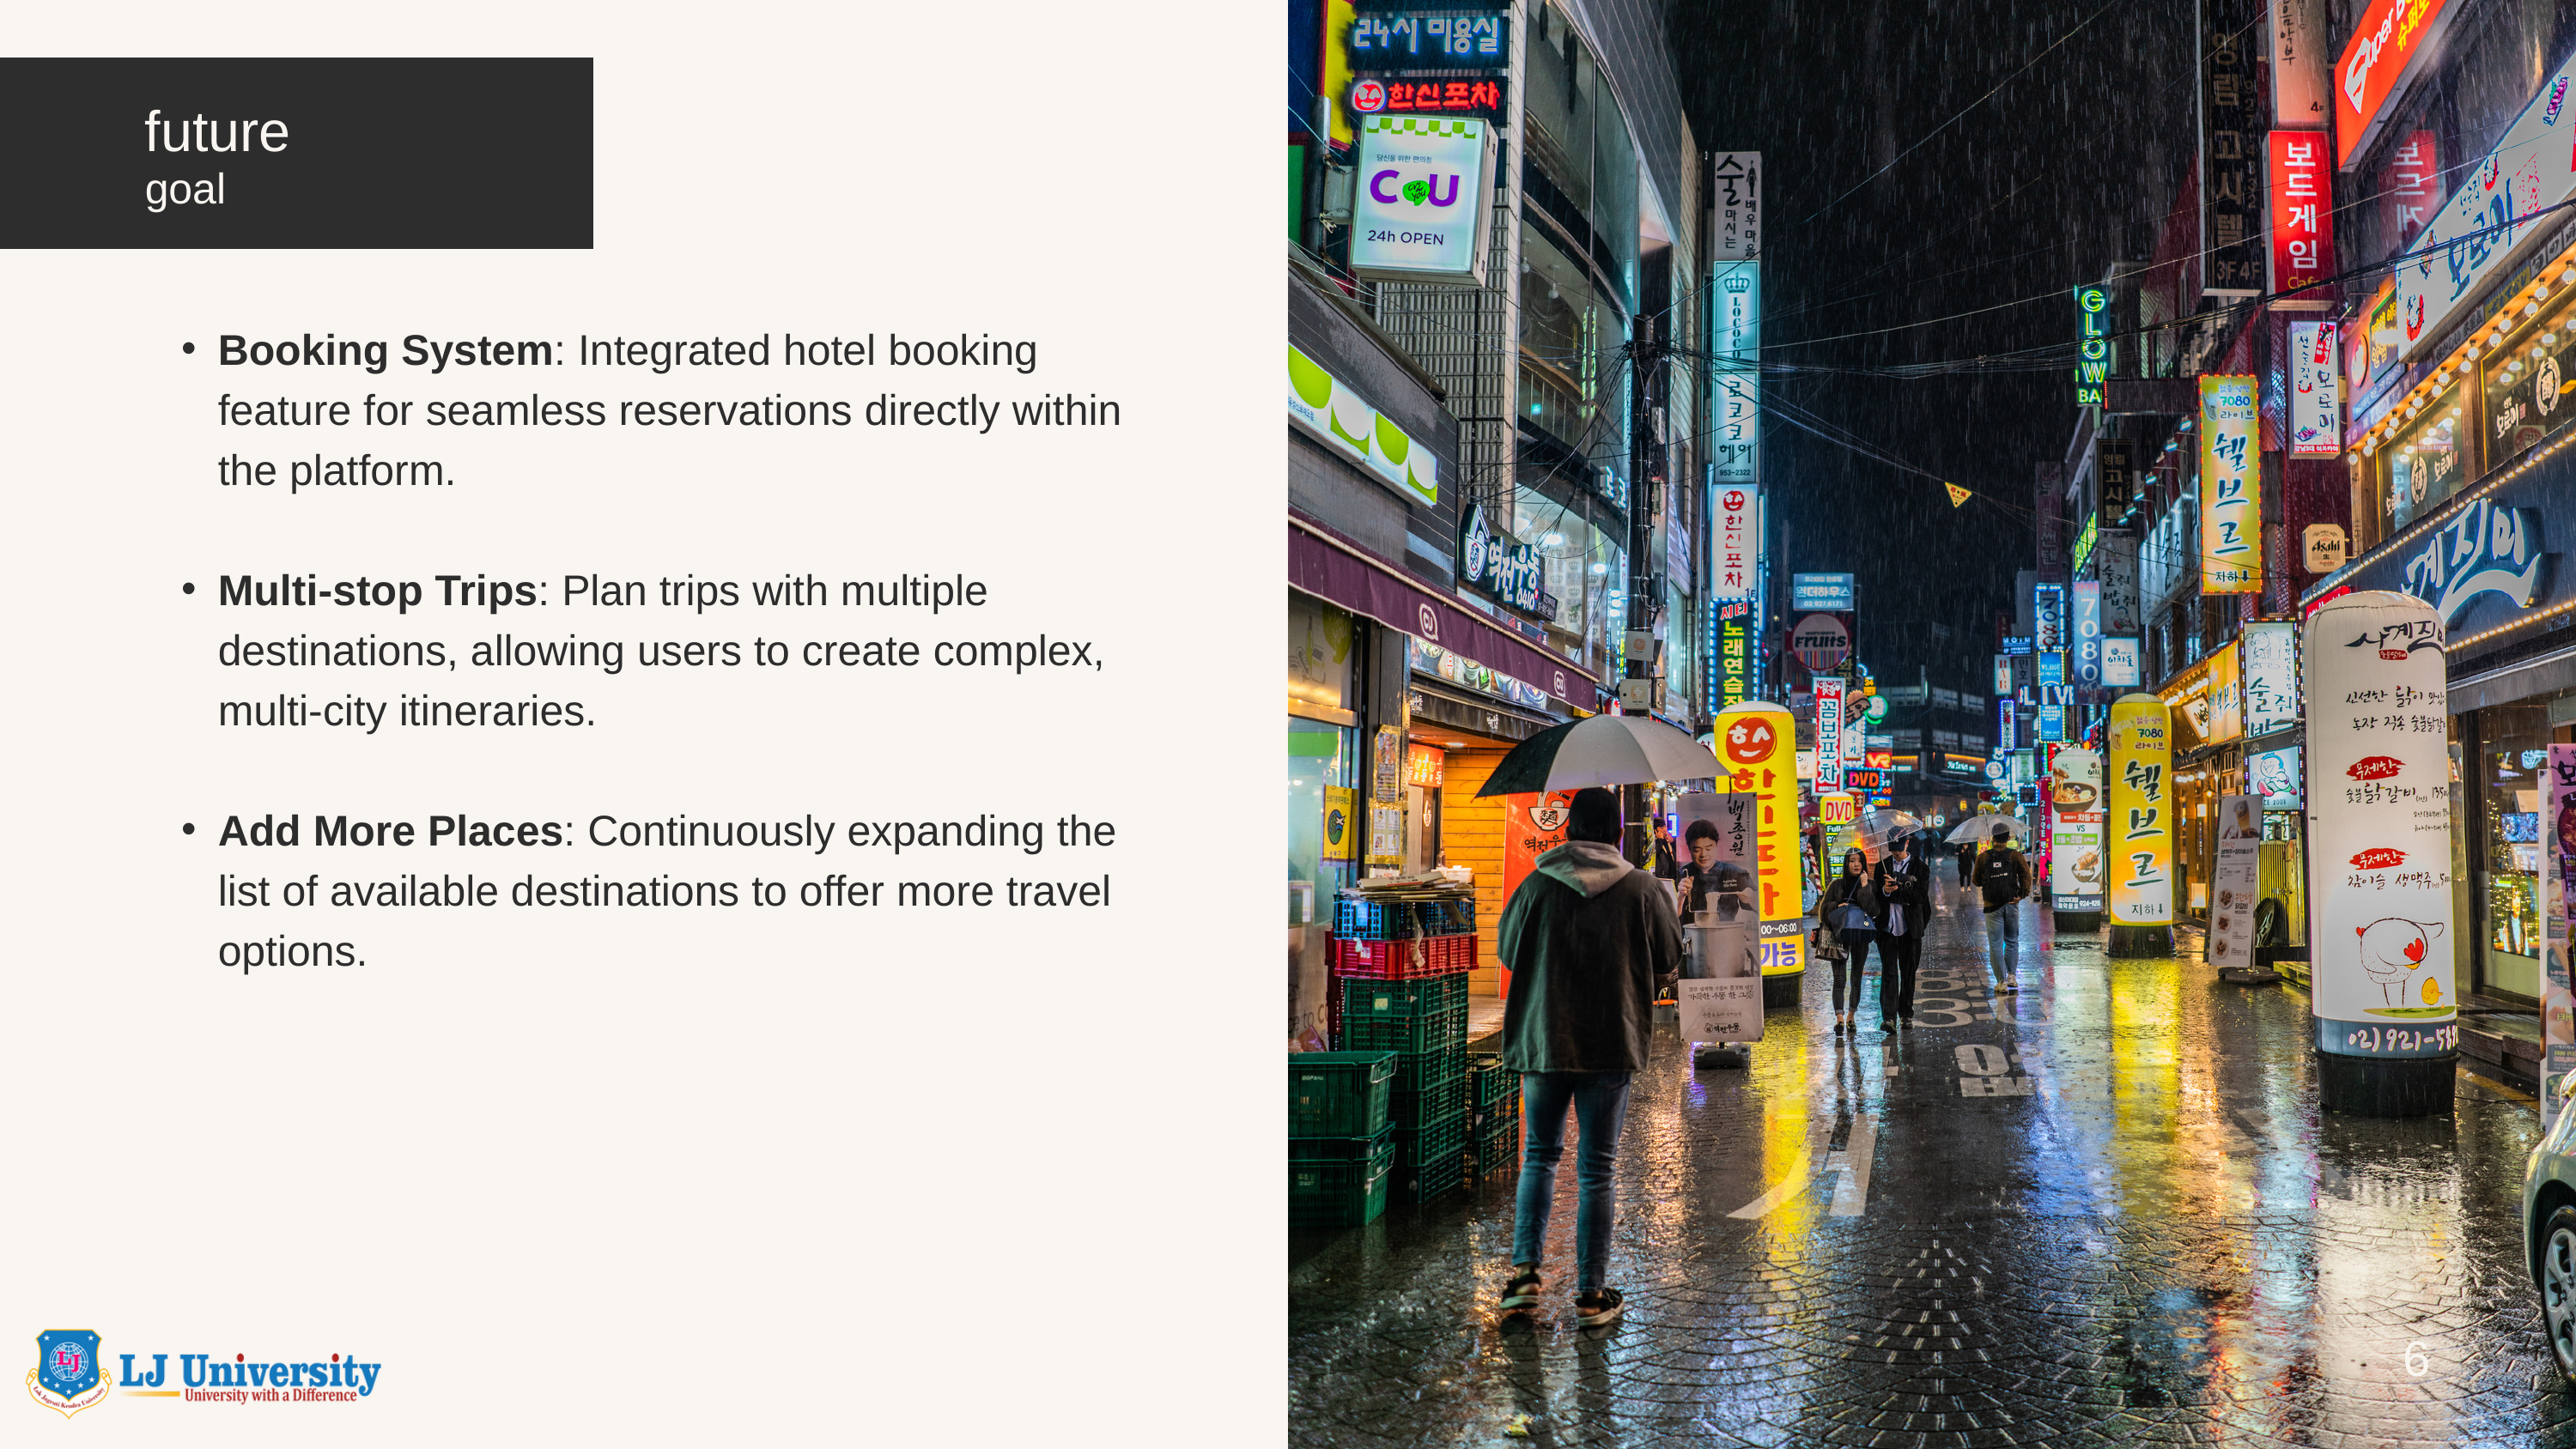

future
goal
Booking System: Integrated hotel booking feature for seamless reservations directly within the platform.

Multi-stop Trips: Plan trips with multiple destinations, allowing users to create complex, multi-city itineraries.

Add More Places: Continuously expanding the list of available destinations to offer more travel options.

6